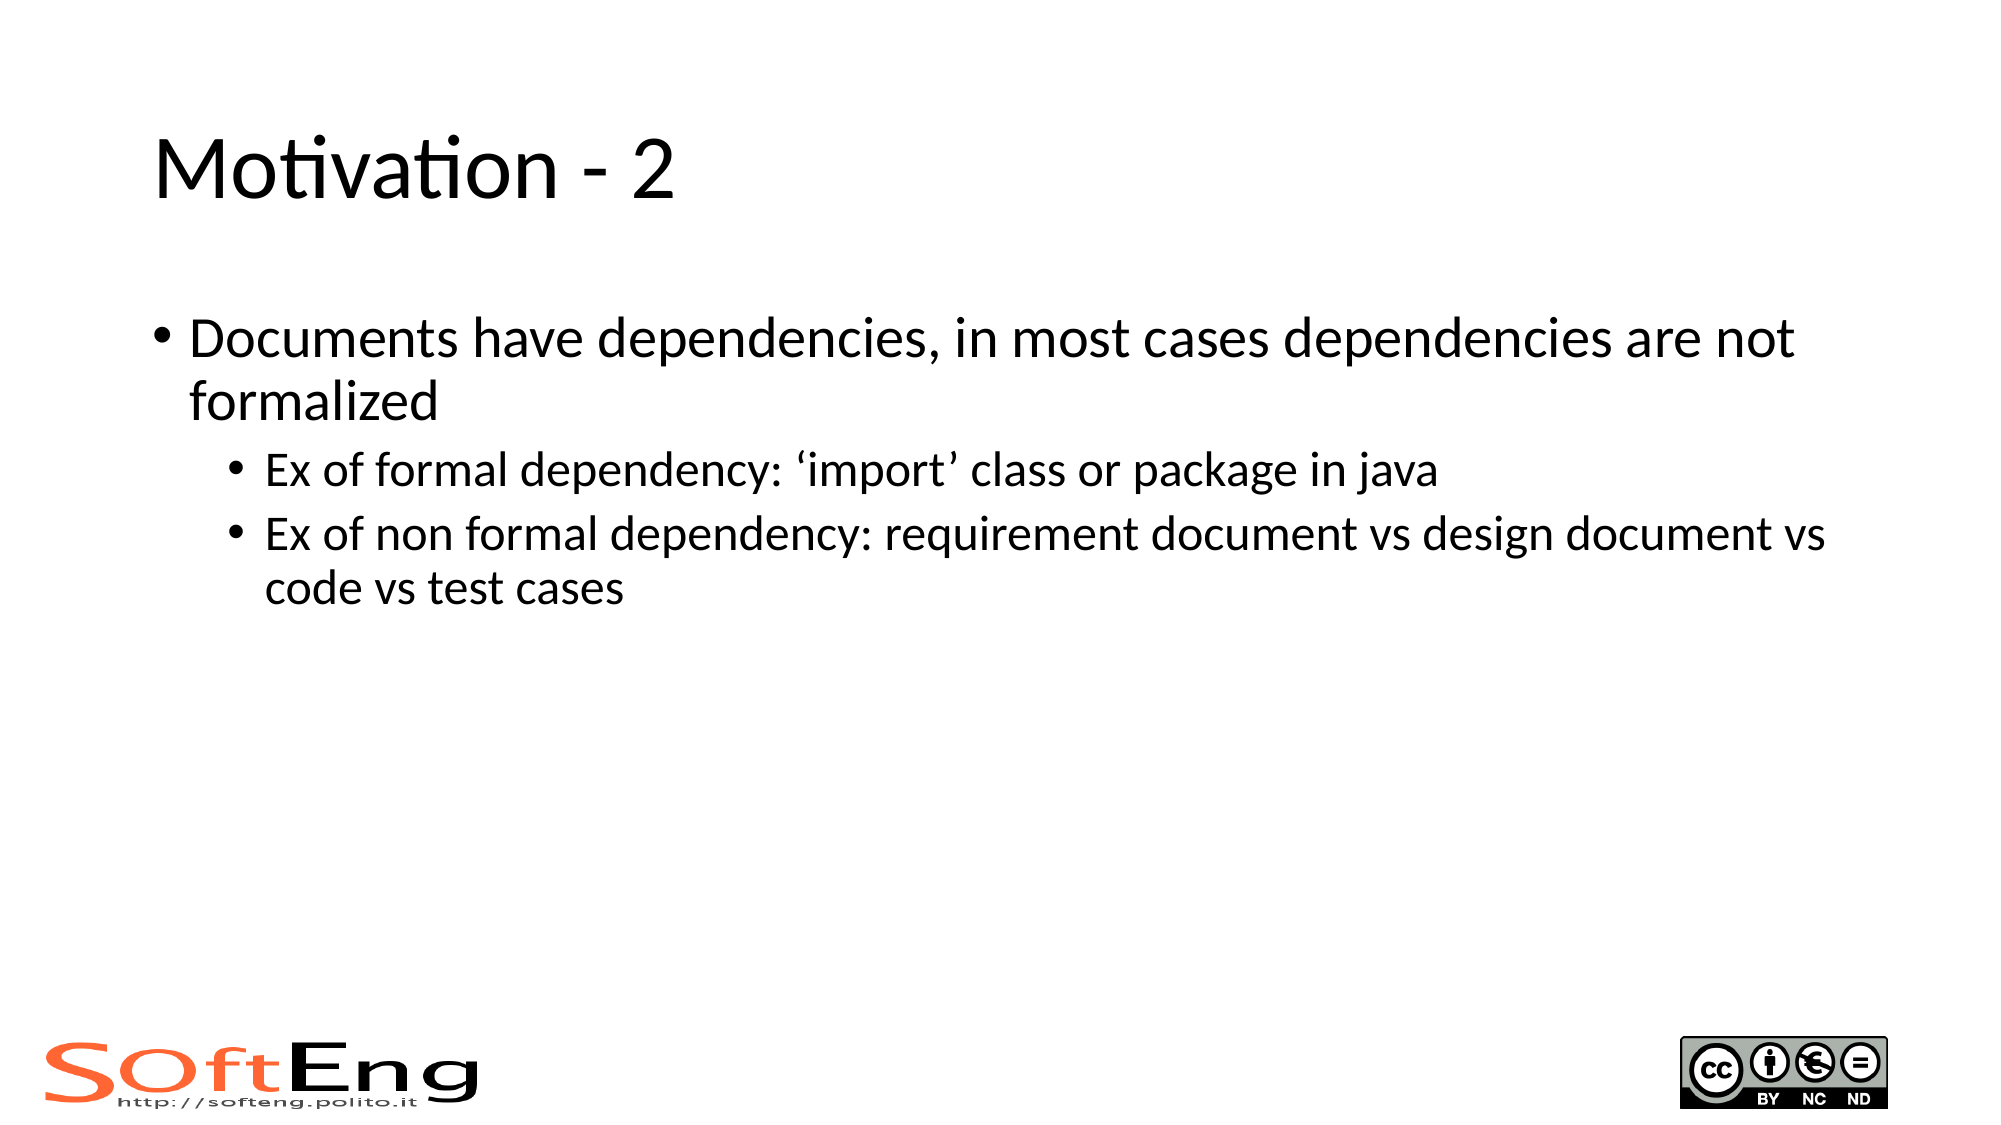

# Motivation - 2
Documents have dependencies, in most cases dependencies are not formalized
Ex of formal dependency: ‘import’ class or package in java
Ex of non formal dependency: requirement document vs design document vs code vs test cases